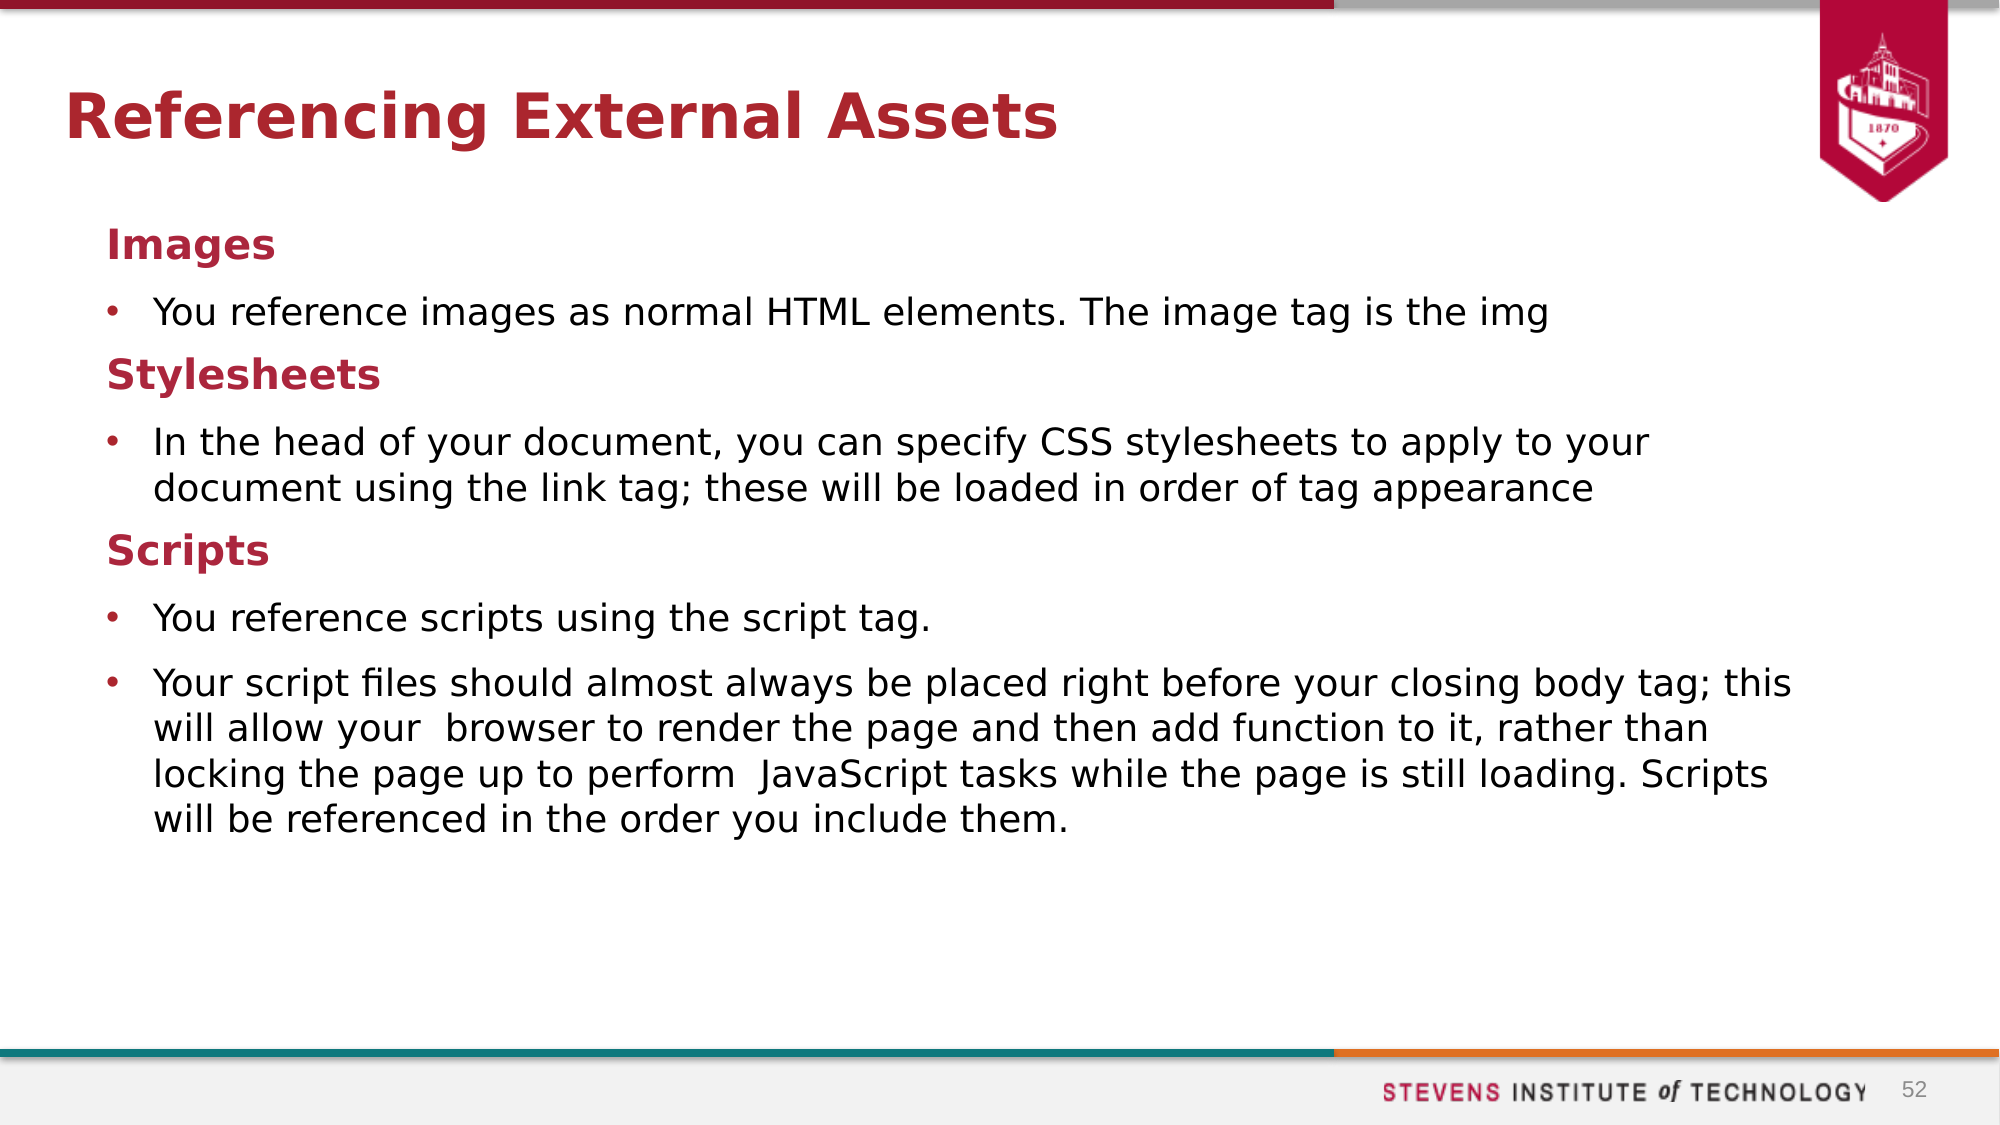

# Referencing External Assets
Images
You reference images as normal HTML elements. The image tag is the img
Stylesheets
In the head of your document, you can specify CSS stylesheets to apply to your document using the link tag; these will be loaded in order of tag appearance
Scripts
You reference scripts using the script tag.
Your script files should almost always be placed right before your closing body tag; this will allow your  browser to render the page and then add function to it, rather than locking the page up to perform  JavaScript tasks while the page is still loading. Scripts will be referenced in the order you include them.
52